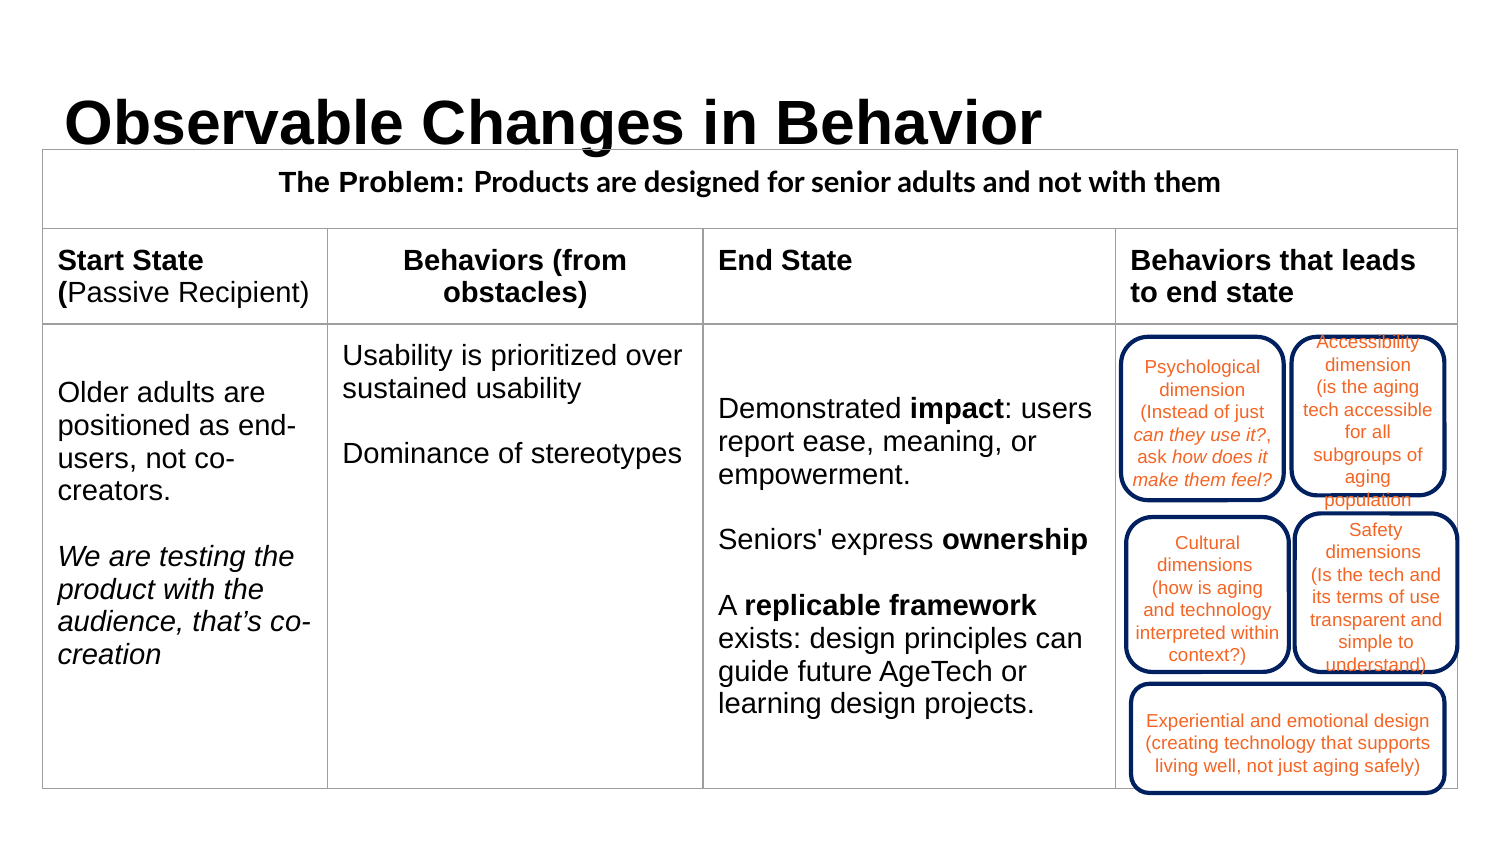

# Observable Changes in Behavior
| The Problem: Products are designed for senior adults and not with them |  |  |  |
| --- | --- | --- | --- |
| Start State (Passive Recipient) | Behaviors (from obstacles) | End State | Behaviors that leads to end state |
| Older adults are positioned as end-users, not co-creators. We are testing the product with the audience, that’s co-creation | Usability is prioritized over sustained usability Dominance of stereotypes | Demonstrated impact: users report ease, meaning, or empowerment. Seniors' express ownership A replicable framework exists: design principles can guide future AgeTech or learning design projects. |  |
Psychological dimension
(Instead of just can they use it?, ask how does it make them feel?
Accessibility dimension
(is the aging tech accessible for all subgroups of aging population
Safety dimensions
(Is the tech and its terms of use transparent and simple to understand)
Cultural dimensions
(how is aging and technology interpreted within context?)
Experiential and emotional design (creating technology that supports living well, not just aging safely)